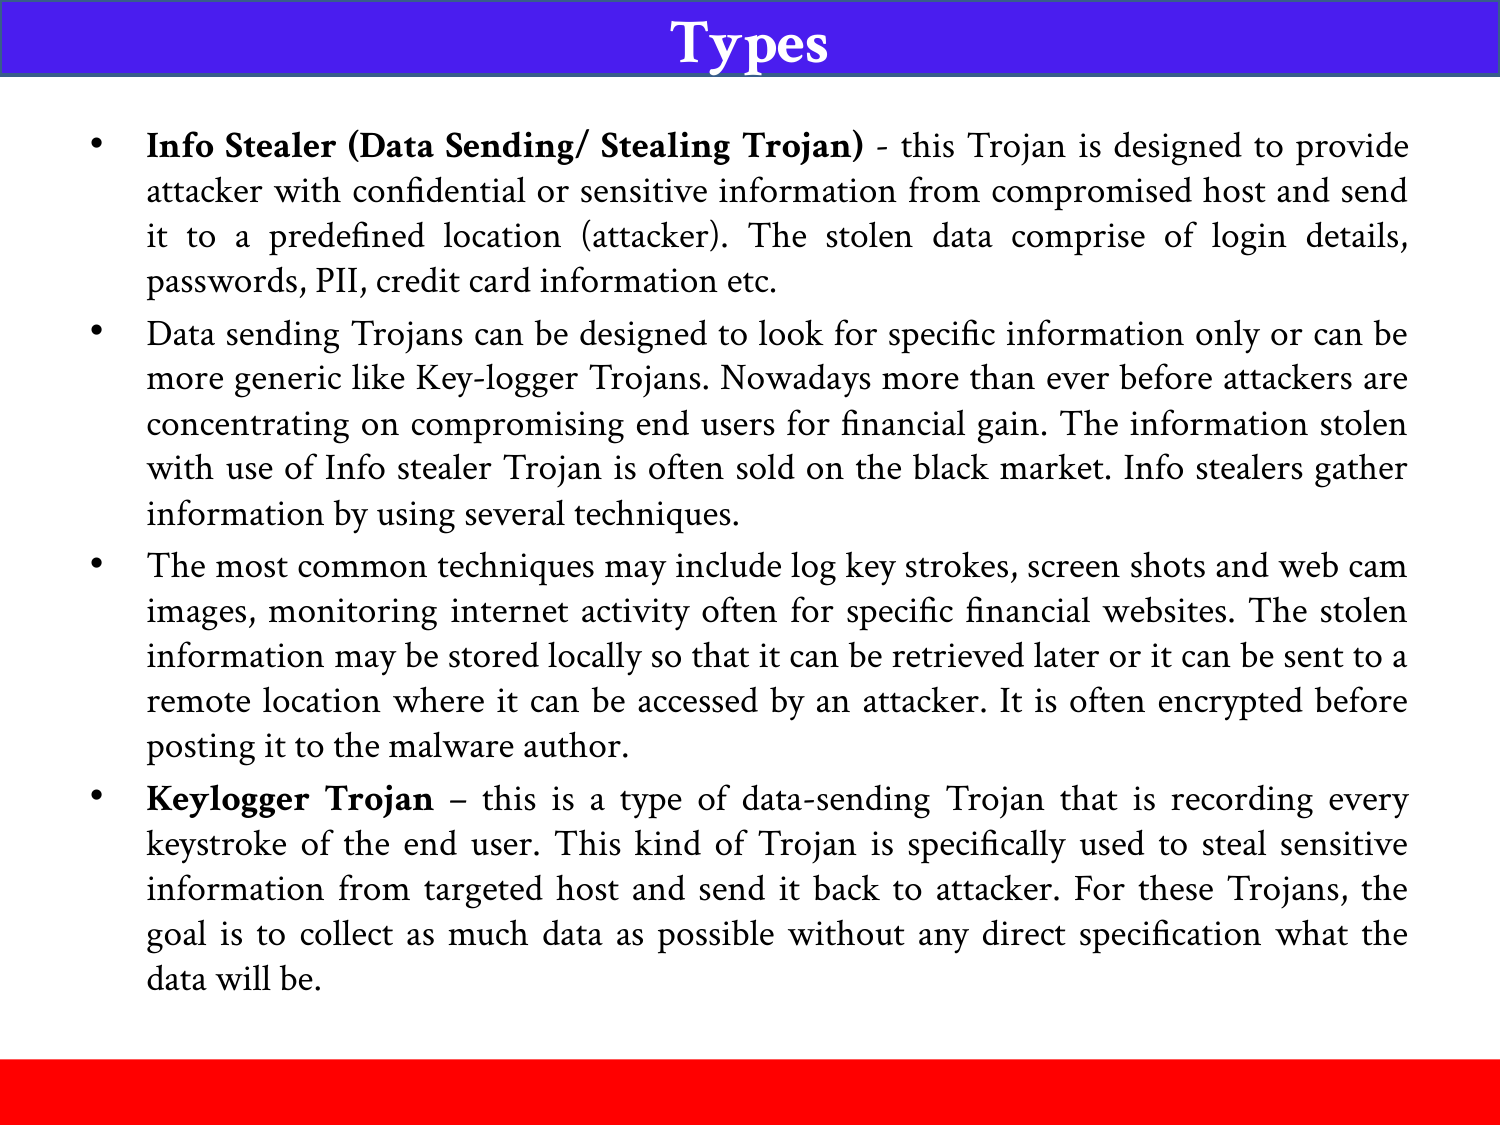

Types
Info Stealer (Data Sending/ Stealing Trojan) - this Trojan is designed to provide attacker with confidential or sensitive information from compromised host and send it to a predefined location (attacker). The stolen data comprise of login details, passwords, PII, credit card information etc.
Data sending Trojans can be designed to look for specific information only or can be more generic like Key-logger Trojans. Nowadays more than ever before attackers are concentrating on compromising end users for financial gain. The information stolen with use of Info stealer Trojan is often sold on the black market. Info stealers gather information by using several techniques.
The most common techniques may include log key strokes, screen shots and web cam images, monitoring internet activity often for specific financial websites. The stolen information may be stored locally so that it can be retrieved later or it can be sent to a remote location where it can be accessed by an attacker. It is often encrypted before posting it to the malware author.
Keylogger Trojan – this is a type of data-sending Trojan that is recording every keystroke of the end user. This kind of Trojan is specifically used to steal sensitive information from targeted host and send it back to attacker. For these Trojans, the goal is to collect as much data as possible without any direct specification what the data will be.